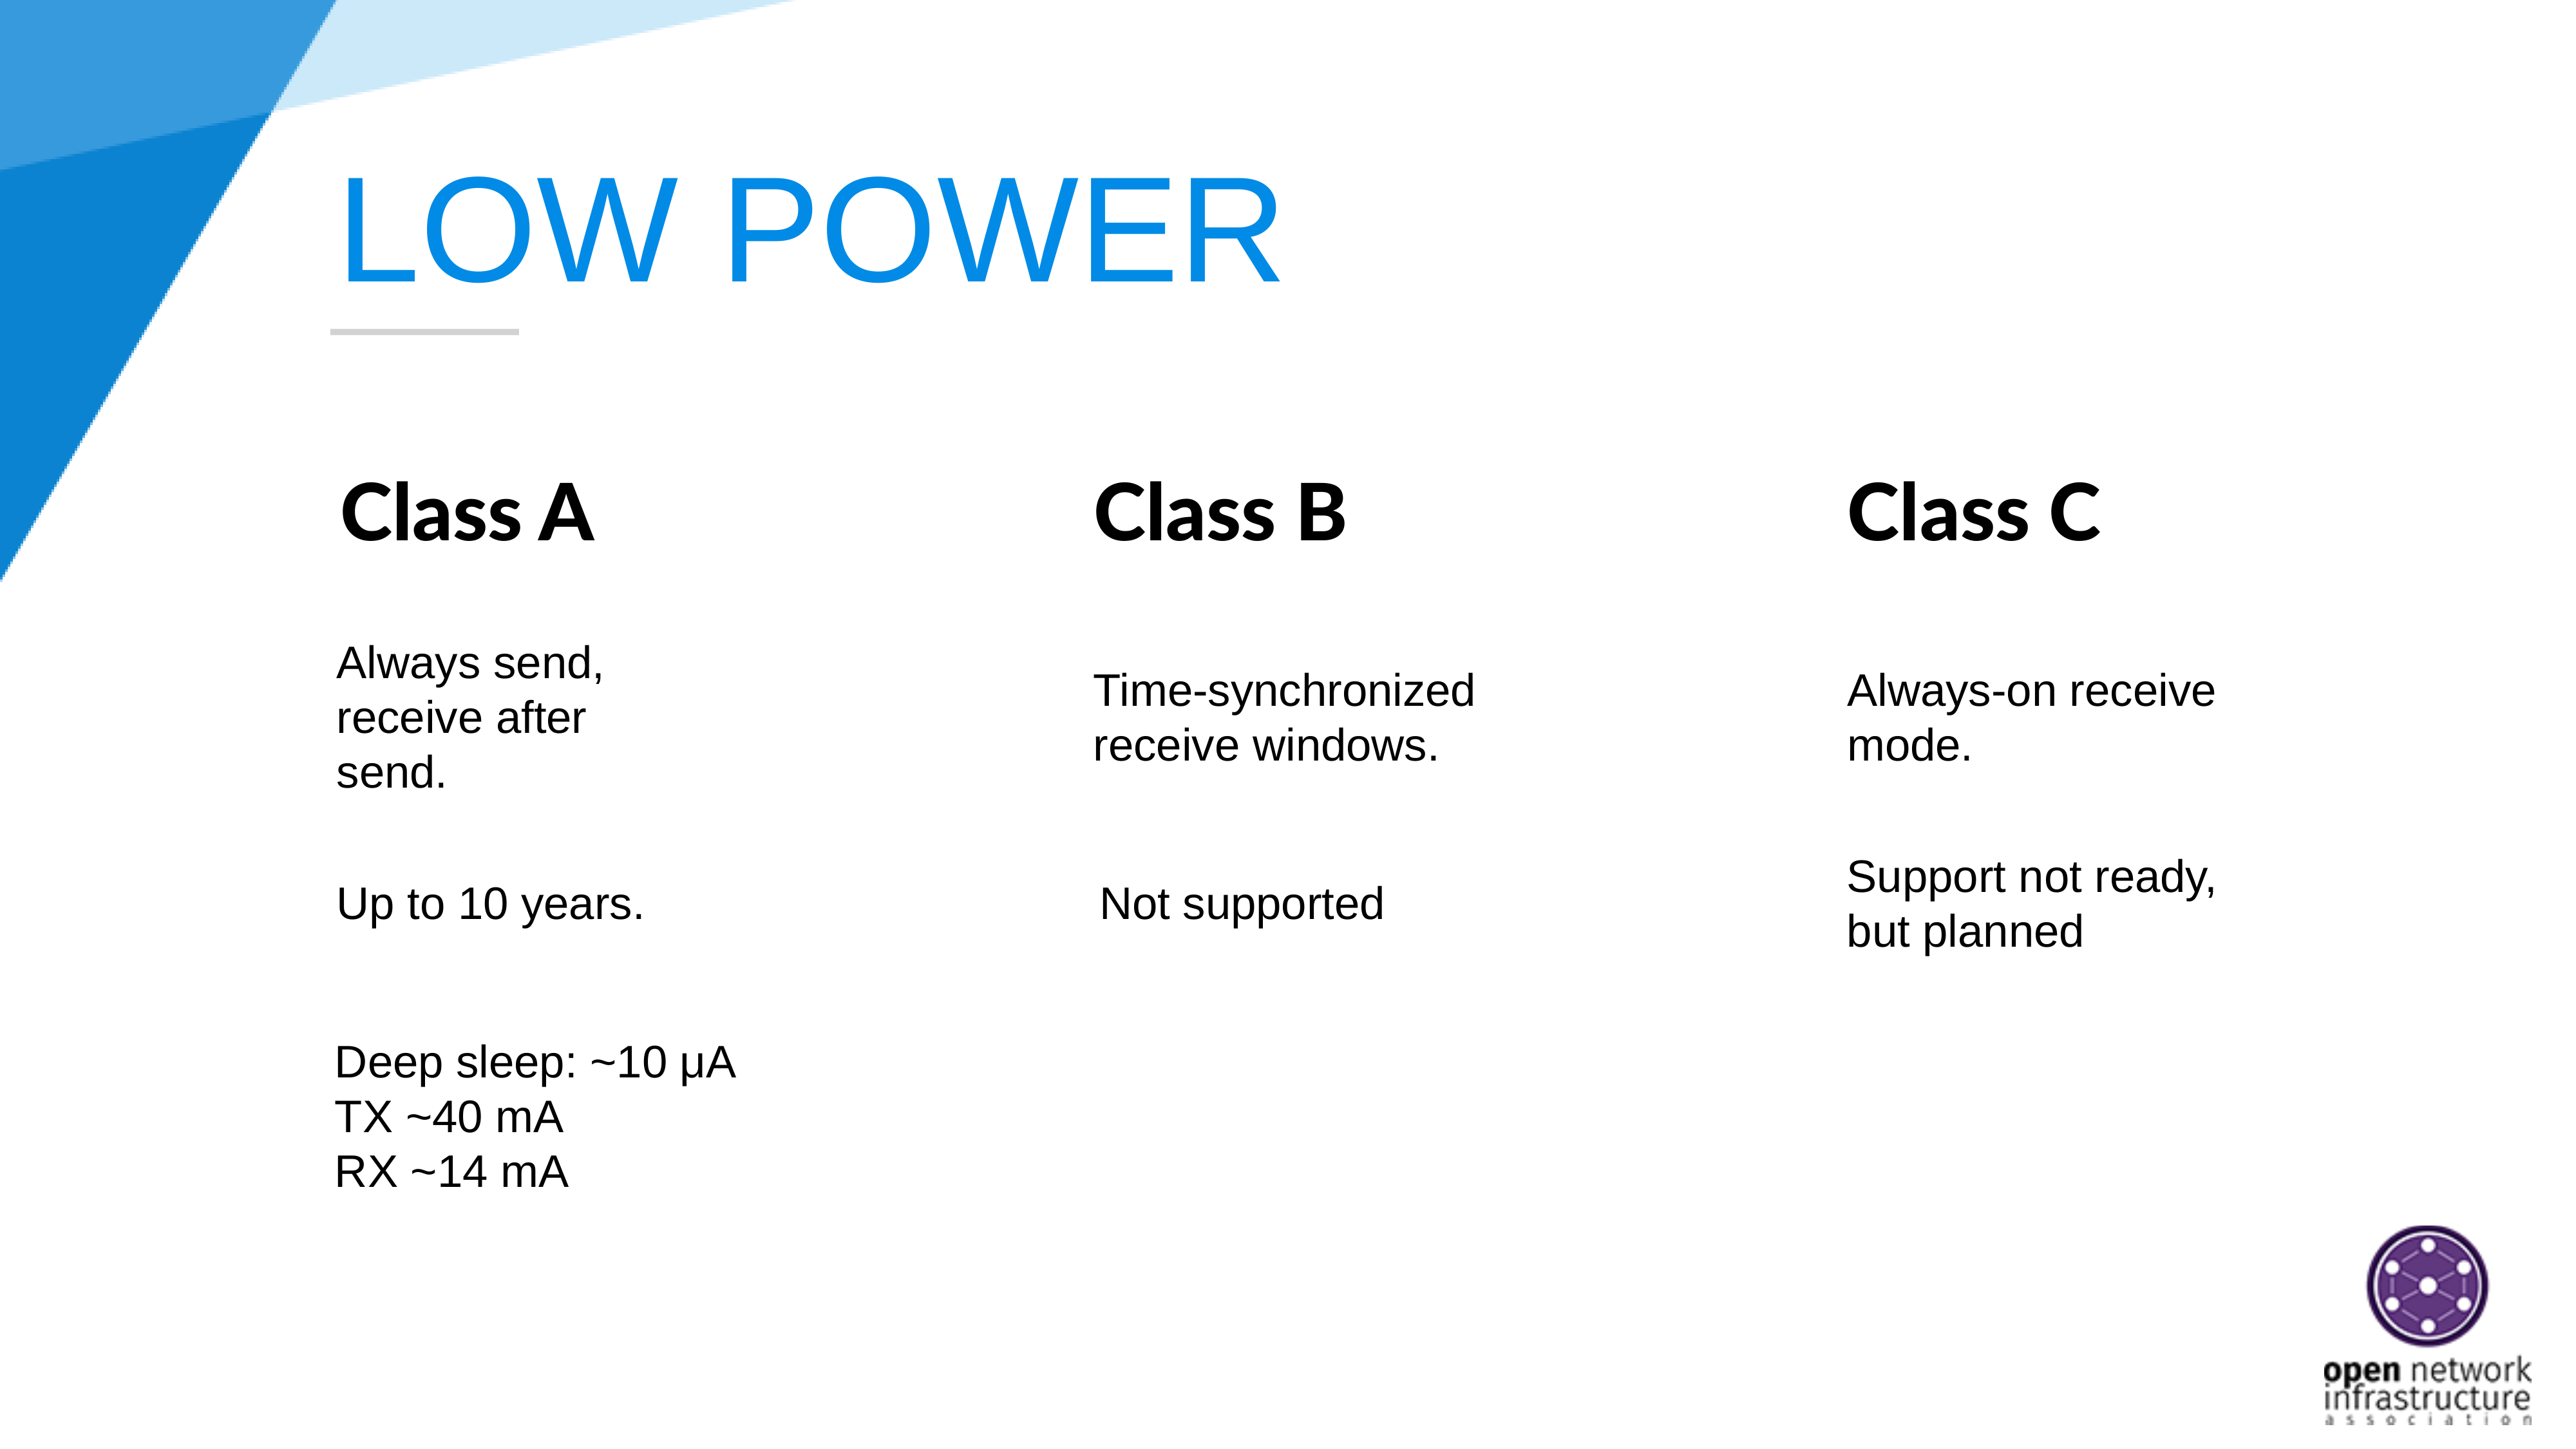

# Low power
Class A
Class B
Class C
Always send, receive after send.
Time-synchronized receive windows.
Always-on receive mode.
Support not ready, but planned
Up to 10 years.
Not supported
Deep sleep: ~10 μA
TX ~40 mA
RX ~14 mA